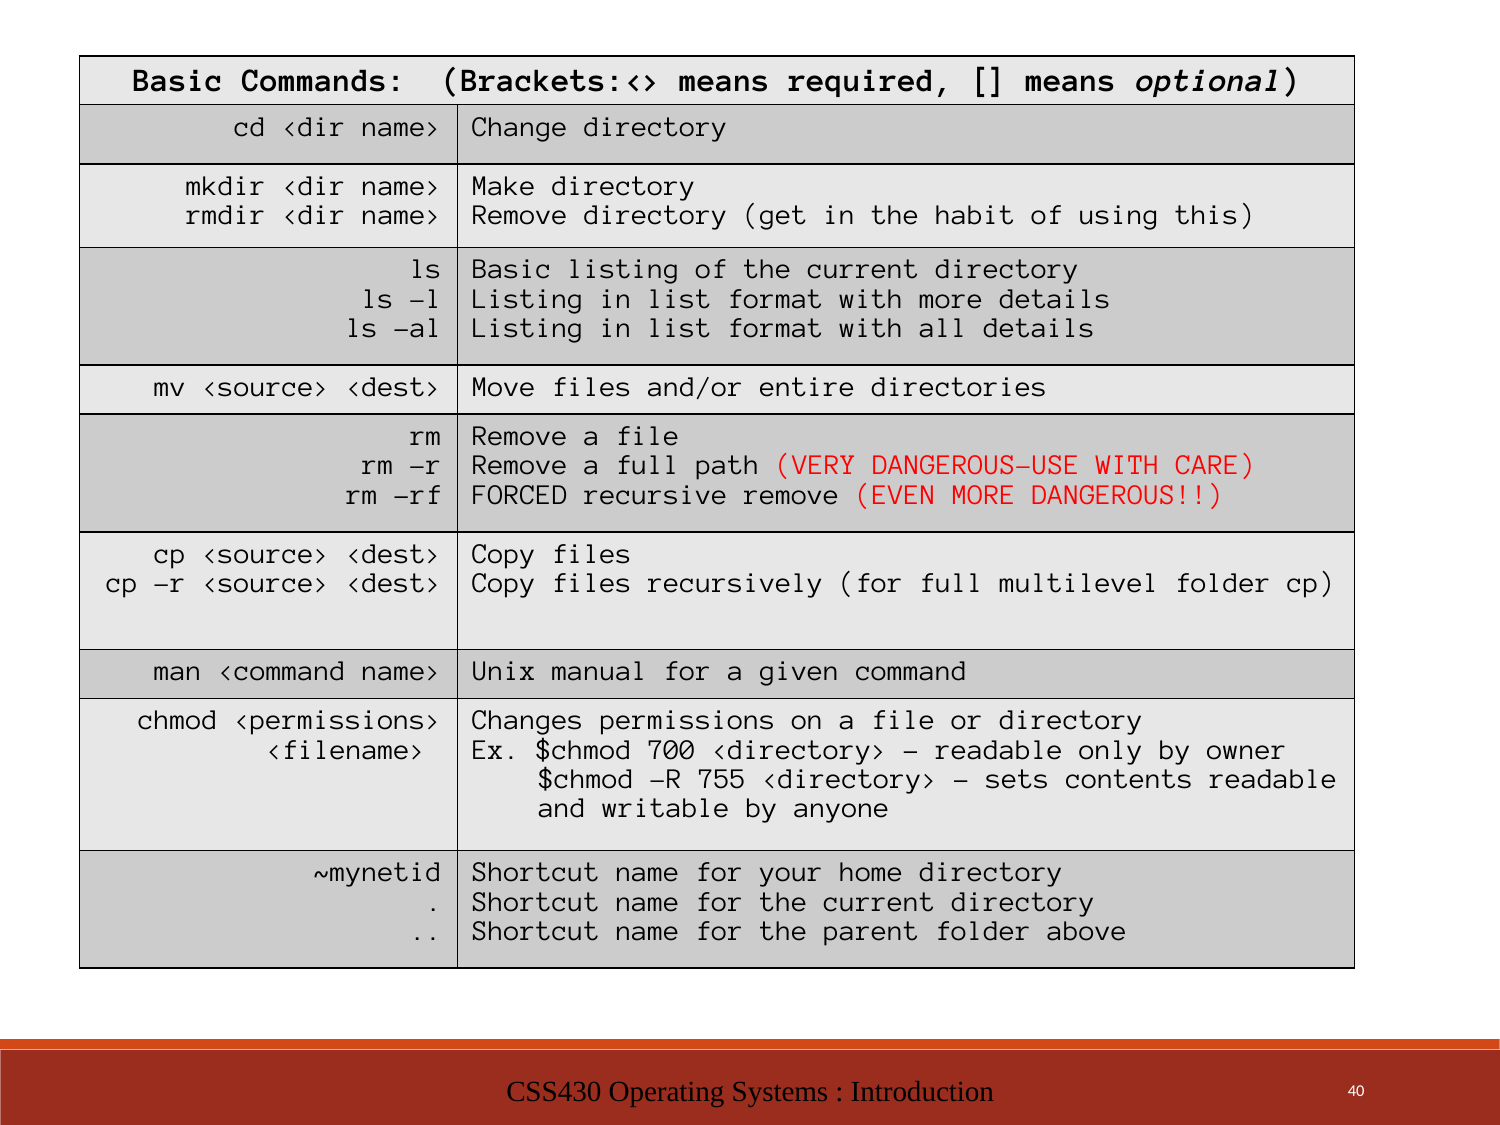

| Basic Commands: (Brackets:<> means required, [] means optional) |  |
| --- | --- |
| cd <dir name> | Change directory |
| mkdir <dir name> rmdir <dir name> | Make directory Remove directory (get in the habit of using this) |
| ls ls –l ls -al | Basic listing of the current directory Listing in list format with more details Listing in list format with all details |
| mv <source> <dest> | Move files and/or entire directories |
| rm rm –r rm -rf | Remove a file Remove a full path (VERY DANGEROUS–USE WITH CARE) FORCED recursive remove (EVEN MORE DANGEROUS!!) |
| cp <source> <dest> cp –r <source> <dest> | Copy files Copy files recursively (for full multilevel folder cp) |
| man <command name> | Unix manual for a given command |
| chmod <permissions> <filename> | Changes permissions on a file or directory Ex. $chmod 700 <directory> - readable only by owner $chmod –R 755 <directory> - sets contents readable and writable by anyone |
| ~mynetid . .. | Shortcut name for your home directory Shortcut name for the current directory Shortcut name for the parent folder above |
CSS430 Operating Systems : Introduction
40